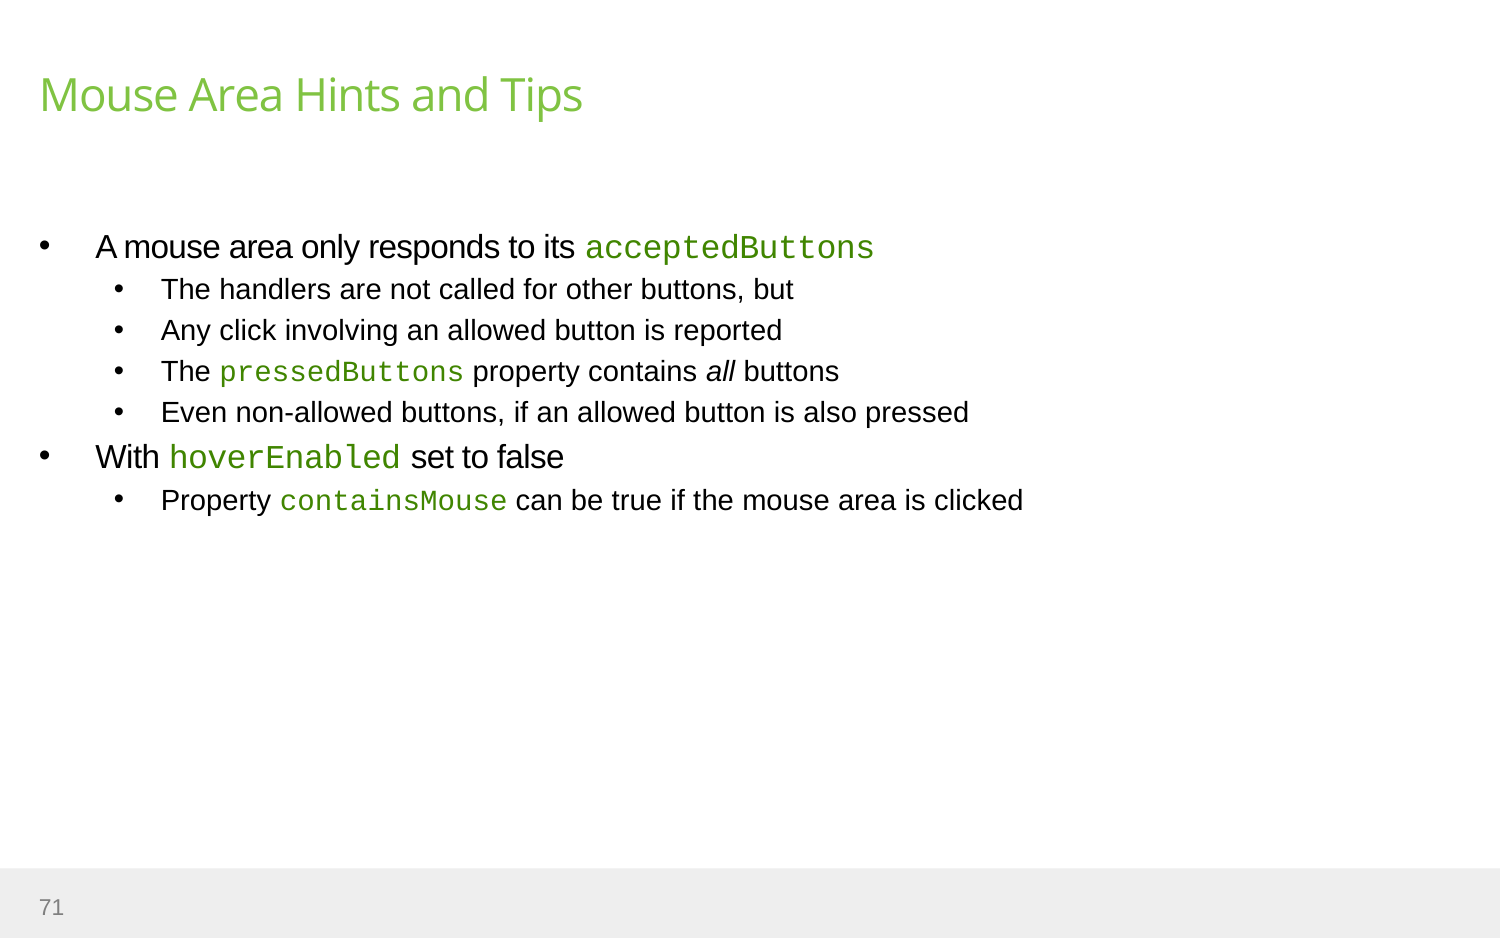

# Mouse Area Hints and Tips
A mouse area only responds to its acceptedButtons
The handlers are not called for other buttons, but
Any click involving an allowed button is reported
The pressedButtons property contains all buttons
Even non-allowed buttons, if an allowed button is also pressed
With hoverEnabled set to false
Property containsMouse can be true if the mouse area is clicked
71